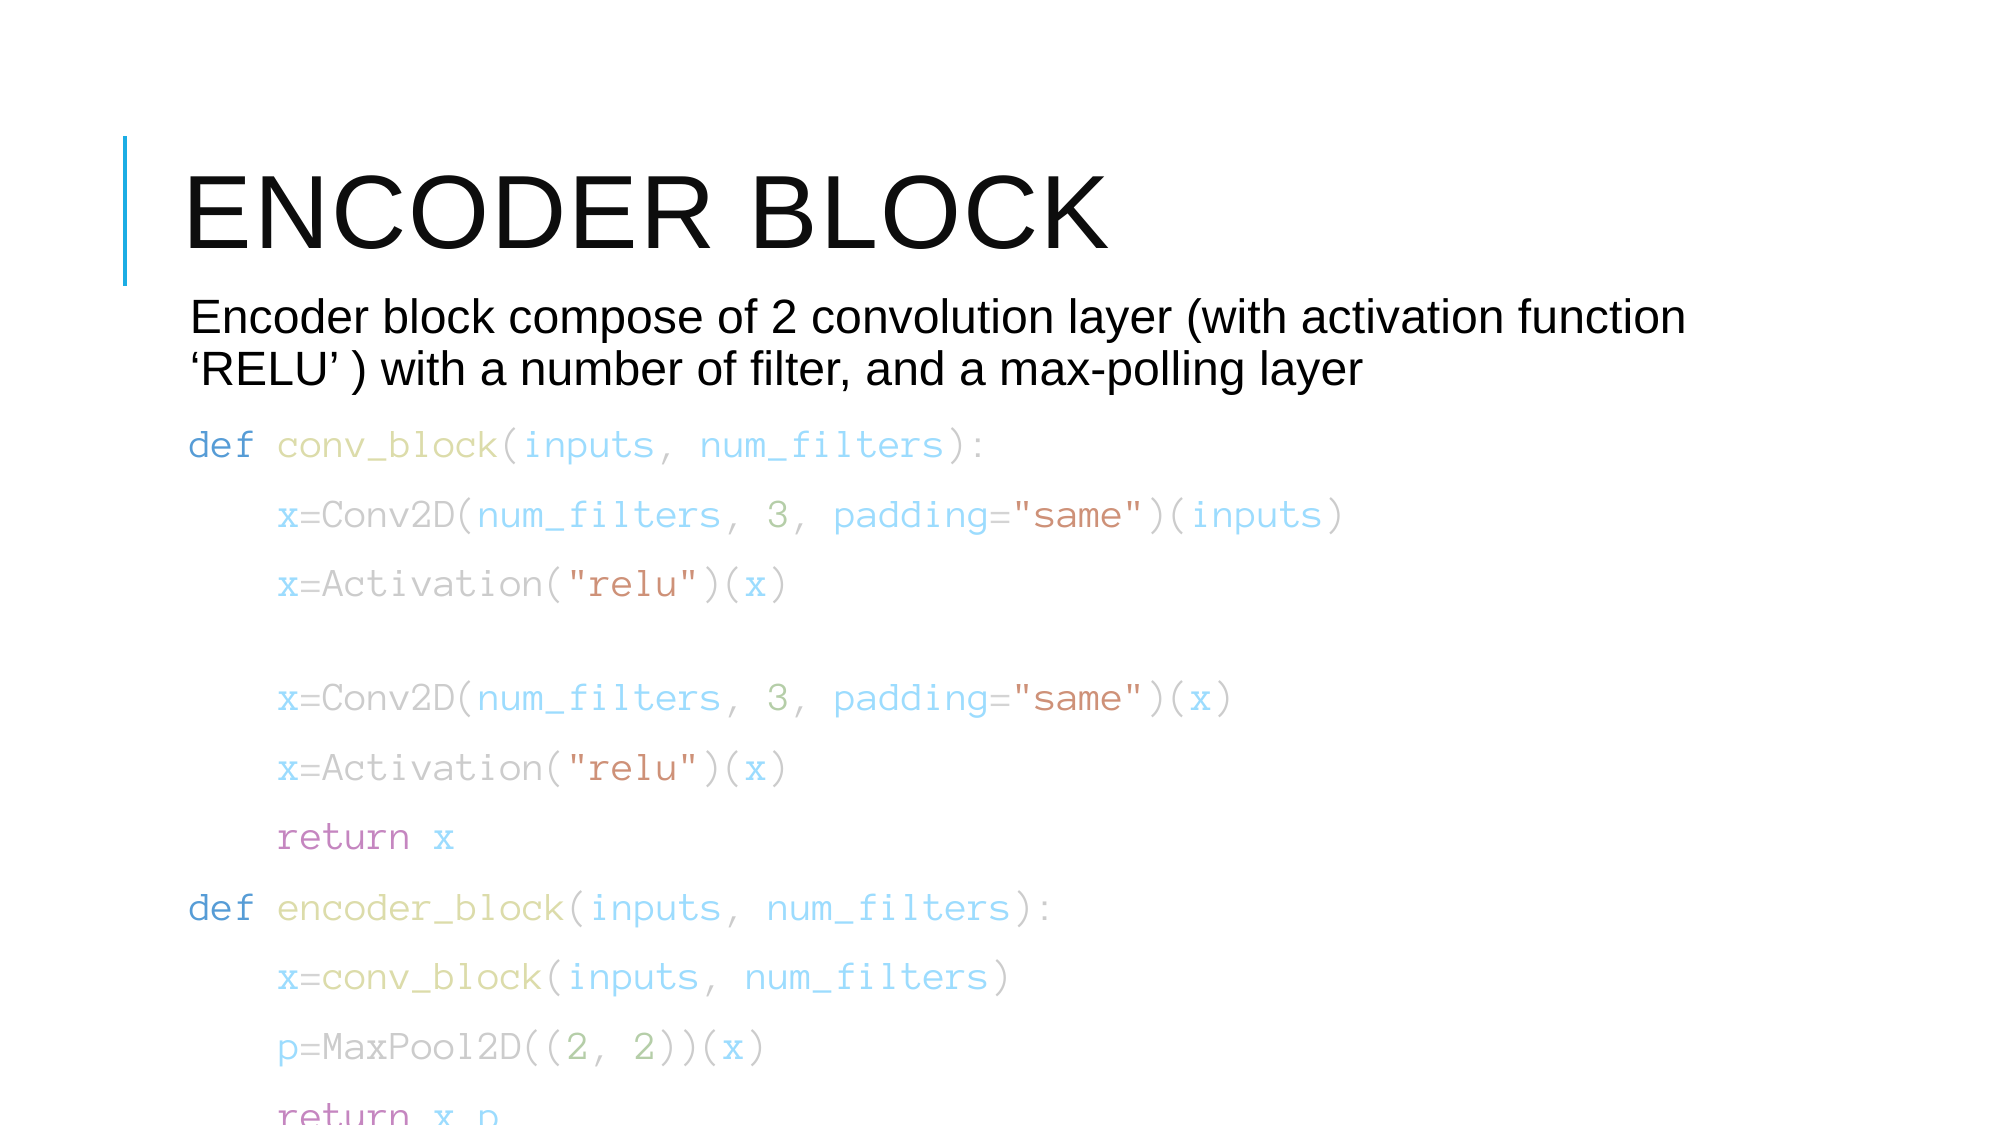

# Encoder block
Encoder block compose of 2 convolution layer (with activation function ‘RELU’ ) with a number of filter, and a max-polling layer
def conv_block(inputs, num_filters):
    x=Conv2D(num_filters, 3, padding="same")(inputs)
    x=Activation("relu")(x)
    x=Conv2D(num_filters, 3, padding="same")(x)
    x=Activation("relu")(x)
    return x
def encoder_block(inputs, num_filters):
    x=conv_block(inputs, num_filters)
    p=MaxPool2D((2, 2))(x)
    return x,p